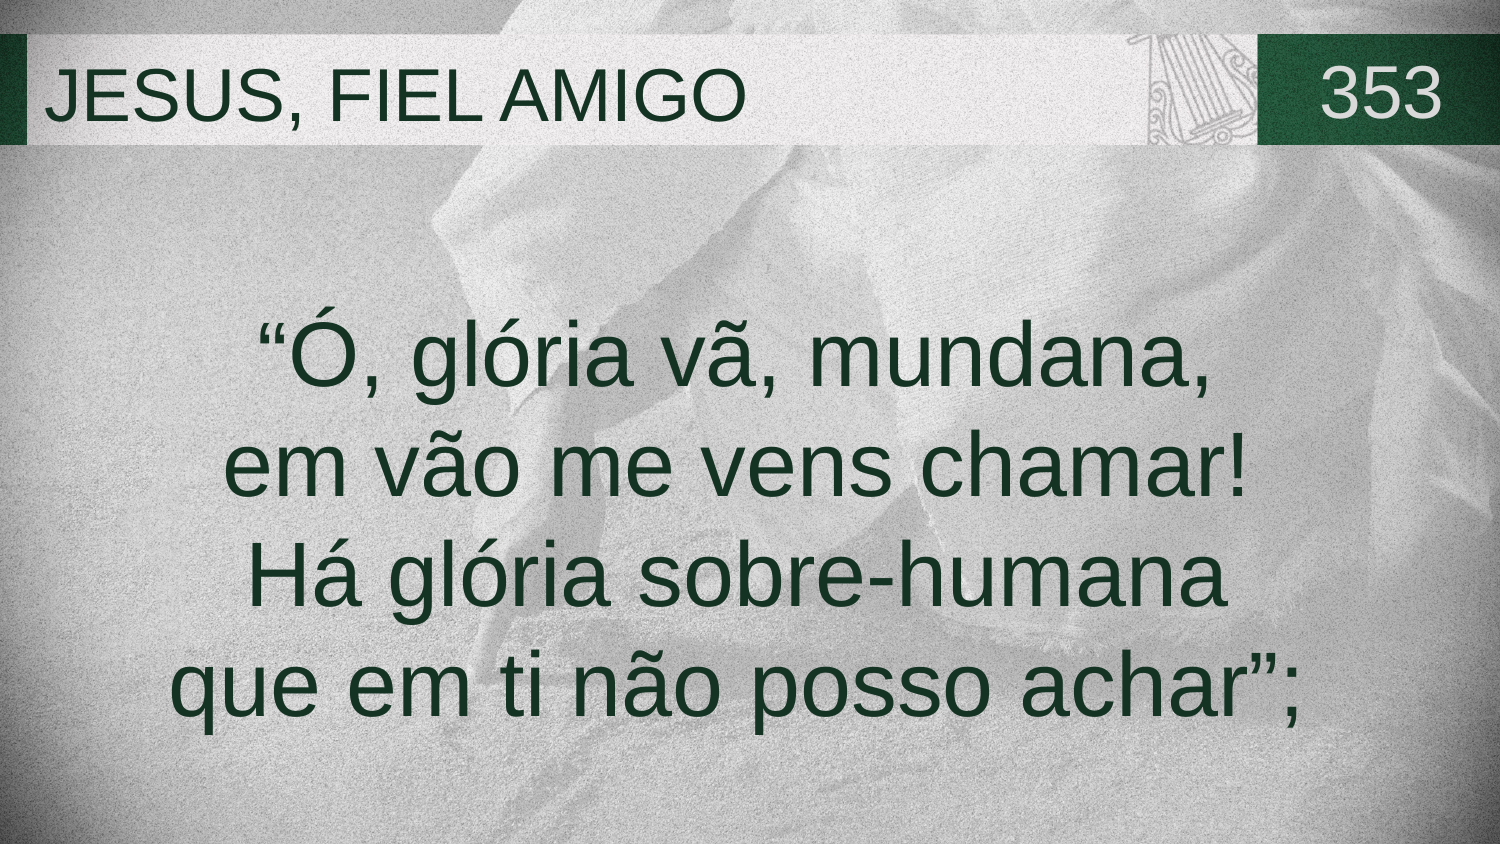

# JESUS, FIEL AMIGO
353
“Ó, glória vã, mundana,
em vão me vens chamar!
Há glória sobre-humana
que em ti não posso achar”;